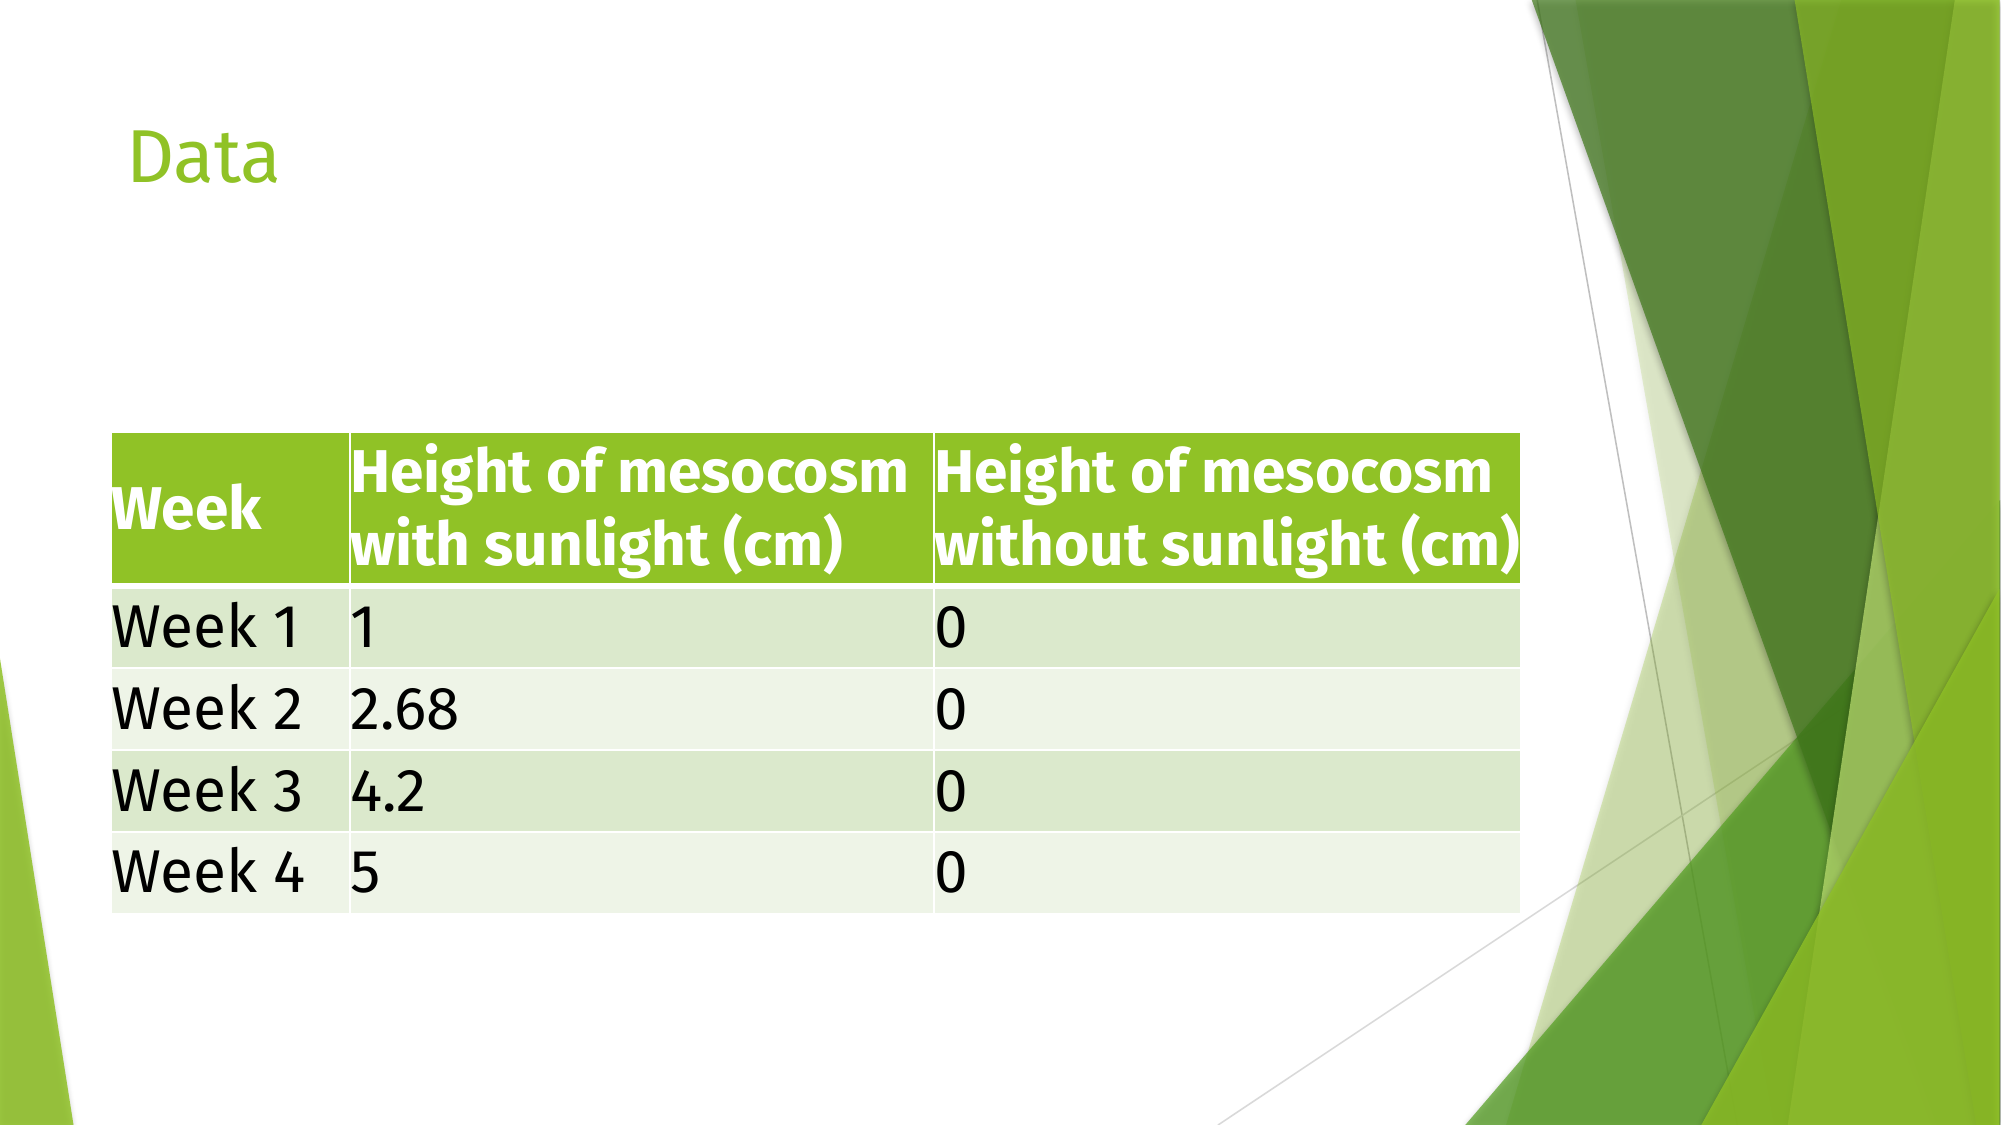

# Data
| Week | Height of mesocosm with sunlight (cm) | Height of mesocosm without sunlight (cm) |
| --- | --- | --- |
| Week 1 | 1 | 0 |
| Week 2 | 2.68 | 0 |
| Week 3 | 4.2 | 0 |
| Week 4 | 5 | 0 |